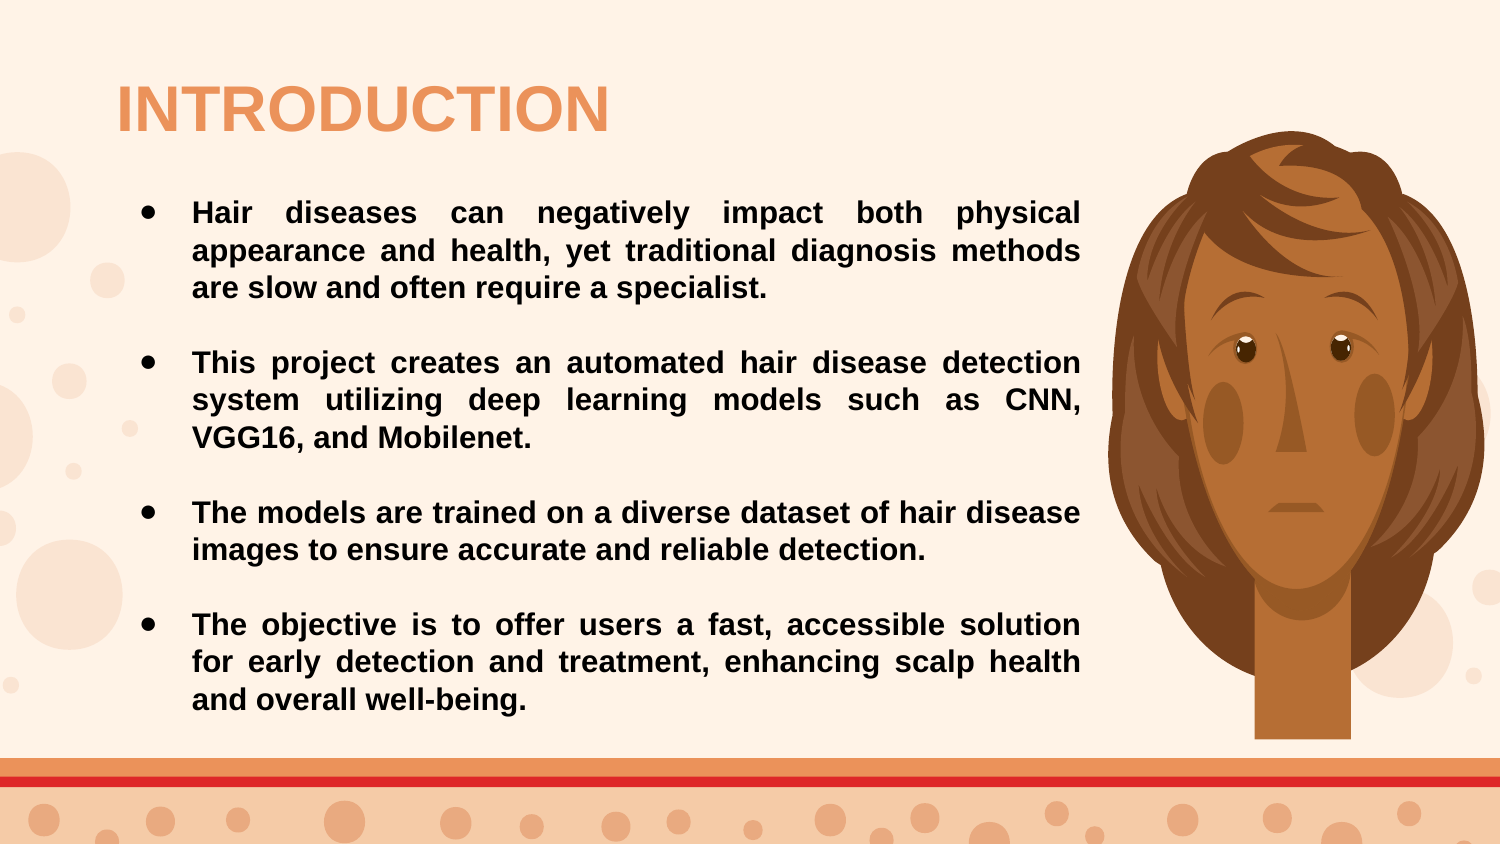

INTRODUCTION

Hair diseases can negatively impact both physical appearance and health, yet traditional diagnosis methods are slow and often require a specialist.

This project creates an automated hair disease detection system utilizing deep learning models such as CNN, VGG16, and Mobilenet.

The models are trained on a diverse dataset of hair disease images to ensure accurate and reliable detection.

The objective is to offer users a fast, accessible solution for early detection and treatment, enhancing scalp health and overall well-being.